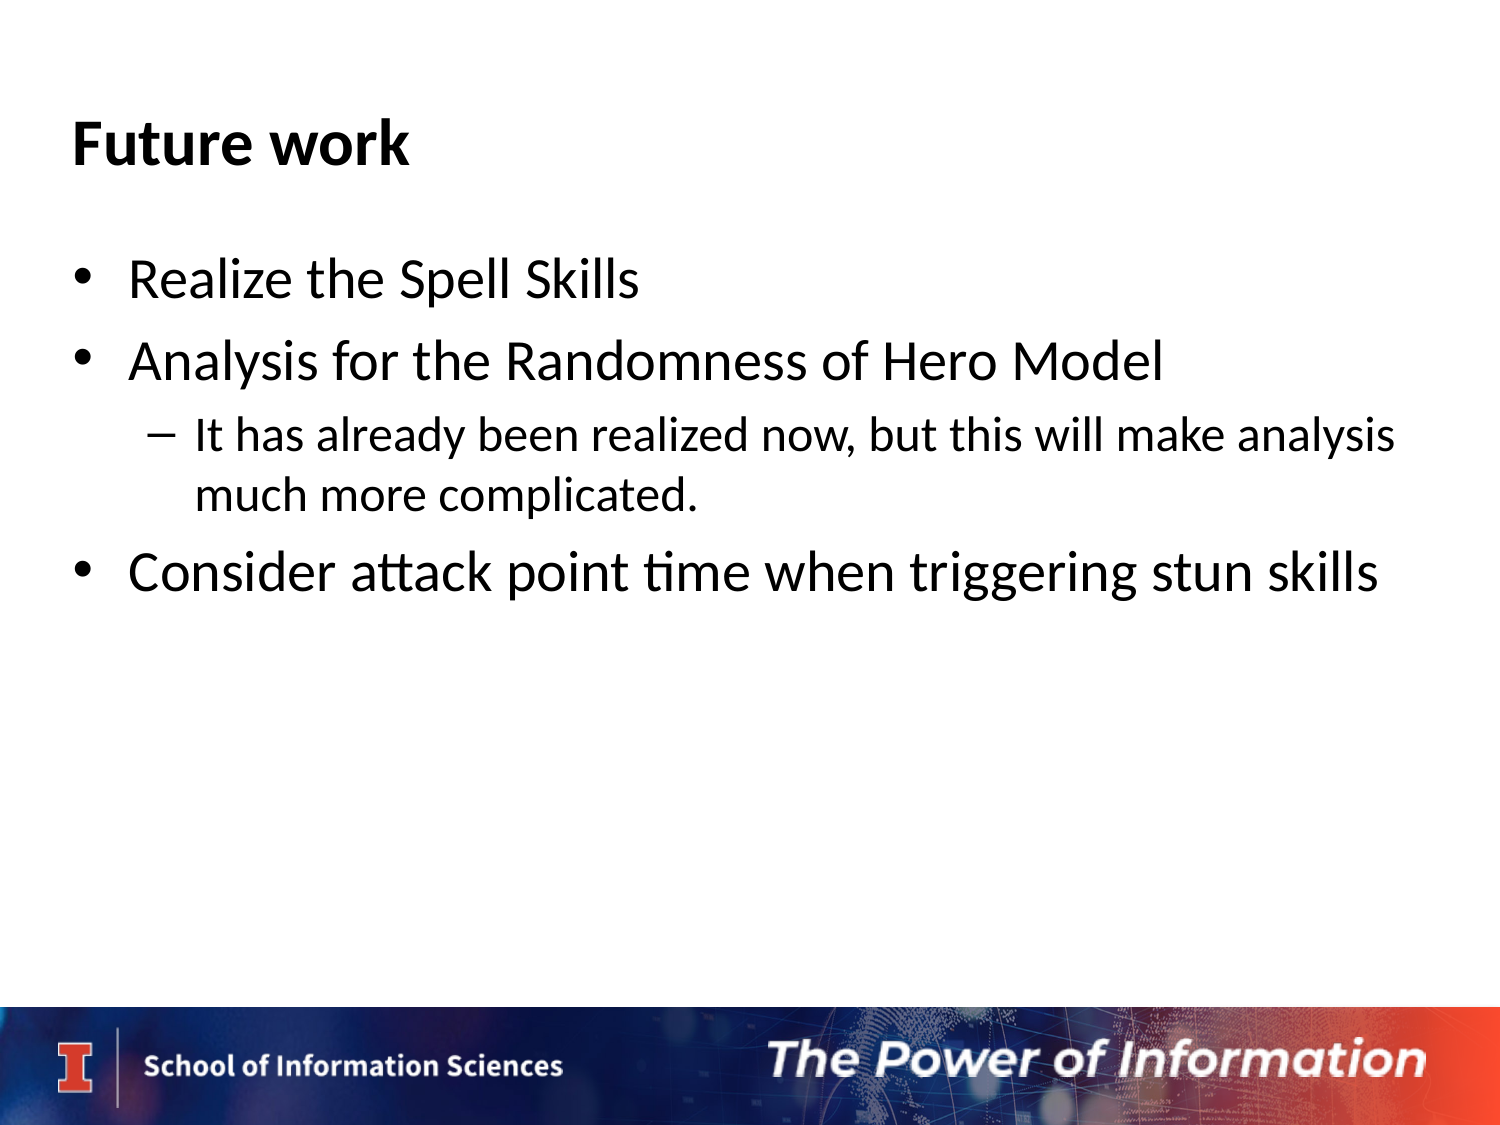

# Future work
Realize the Spell Skills
Analysis for the Randomness of Hero Model
It has already been realized now, but this will make analysis much more complicated.
Consider attack point time when triggering stun skills